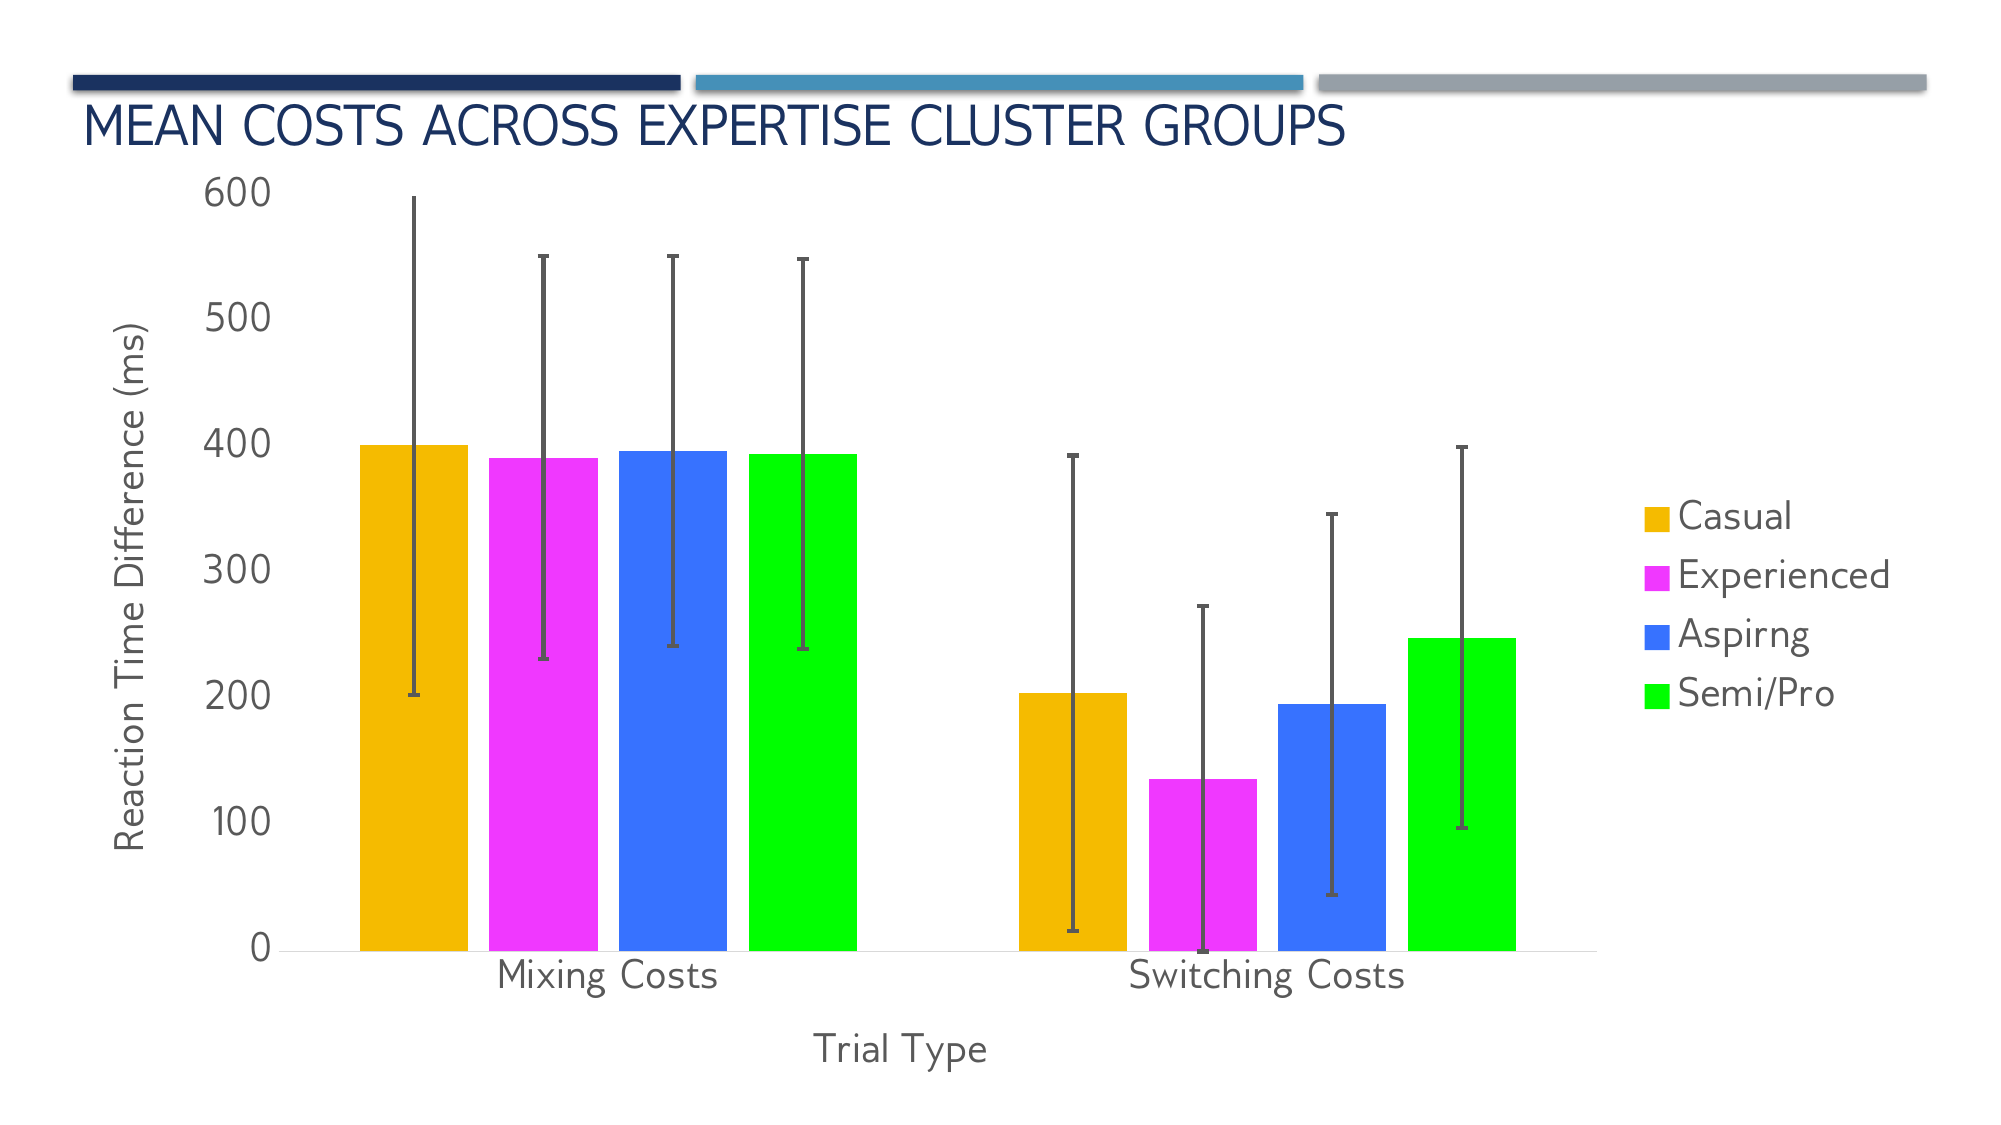

Mean costs across expertise cluster groups

### Chart

| Category | Casual | Experienced | Aspirng | Semi/Pro |
|---|---|---|---|---|
| Mixing Costs | 402.41 | 392.14 | 397.4299999999996 | 395.13 |
| Switching Costs | 205.05 | 137.0 | 196.19 | 249.13 |